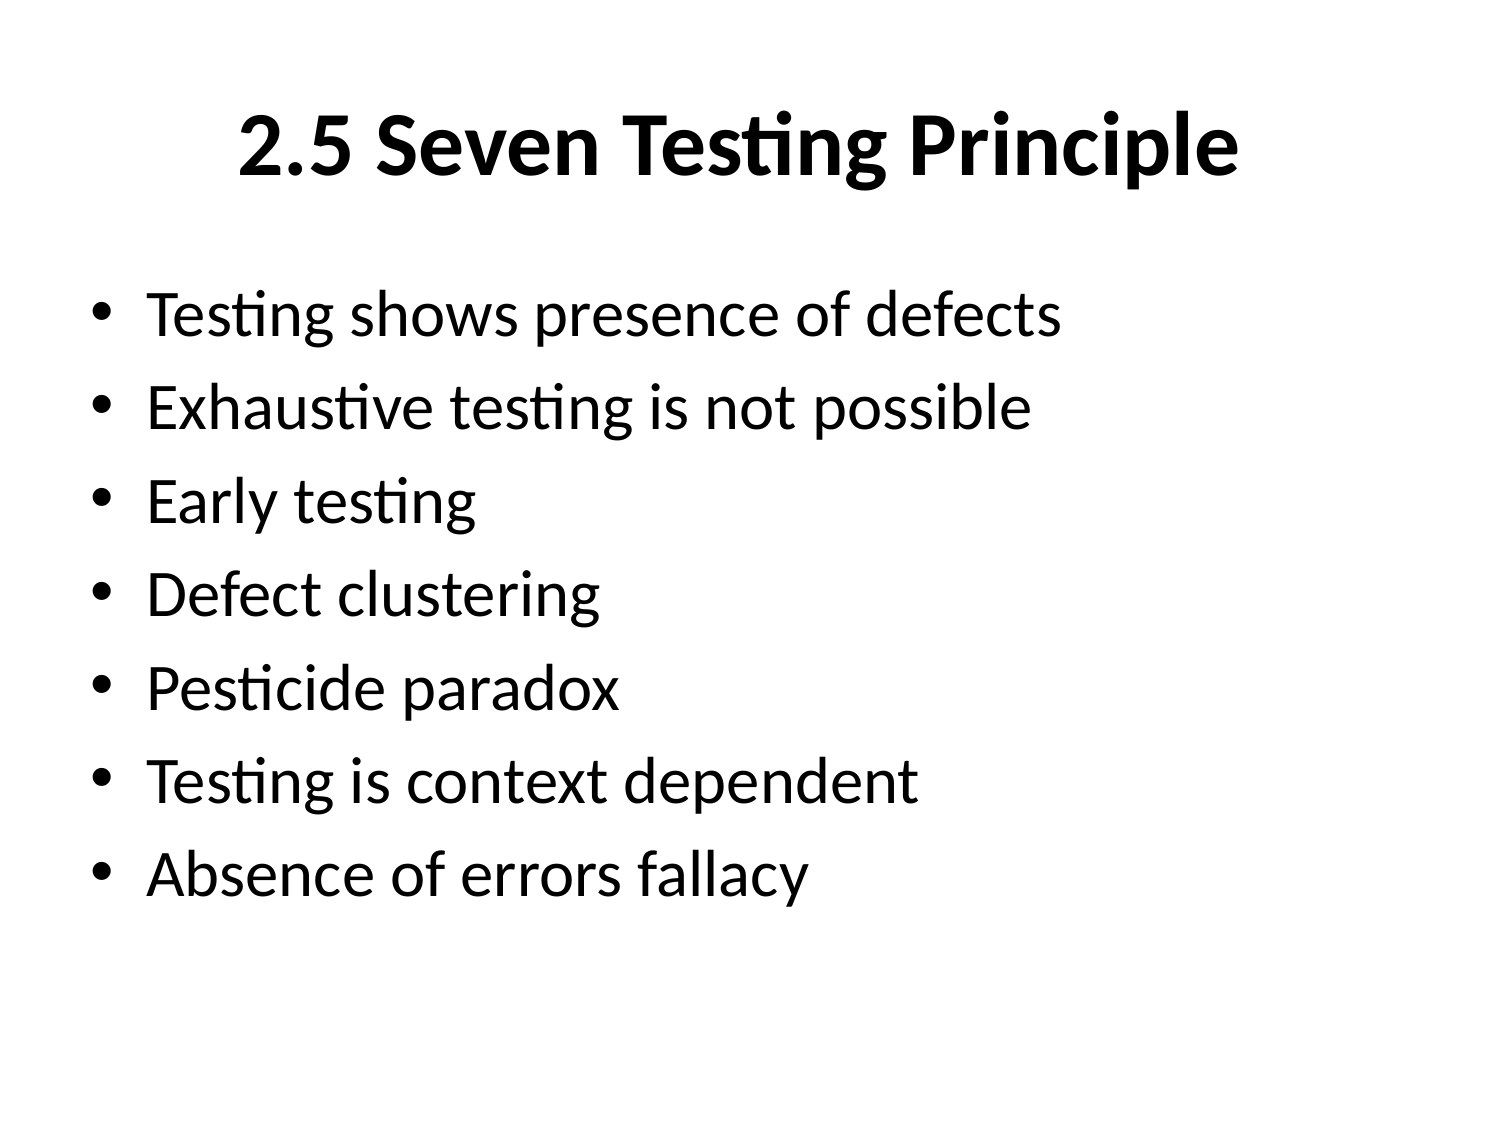

# 2.5 Seven Testing Principle
Testing shows presence of defects
Exhaustive testing is not possible
Early testing
Defect clustering
Pesticide paradox
Testing is context dependent
Absence of errors fallacy